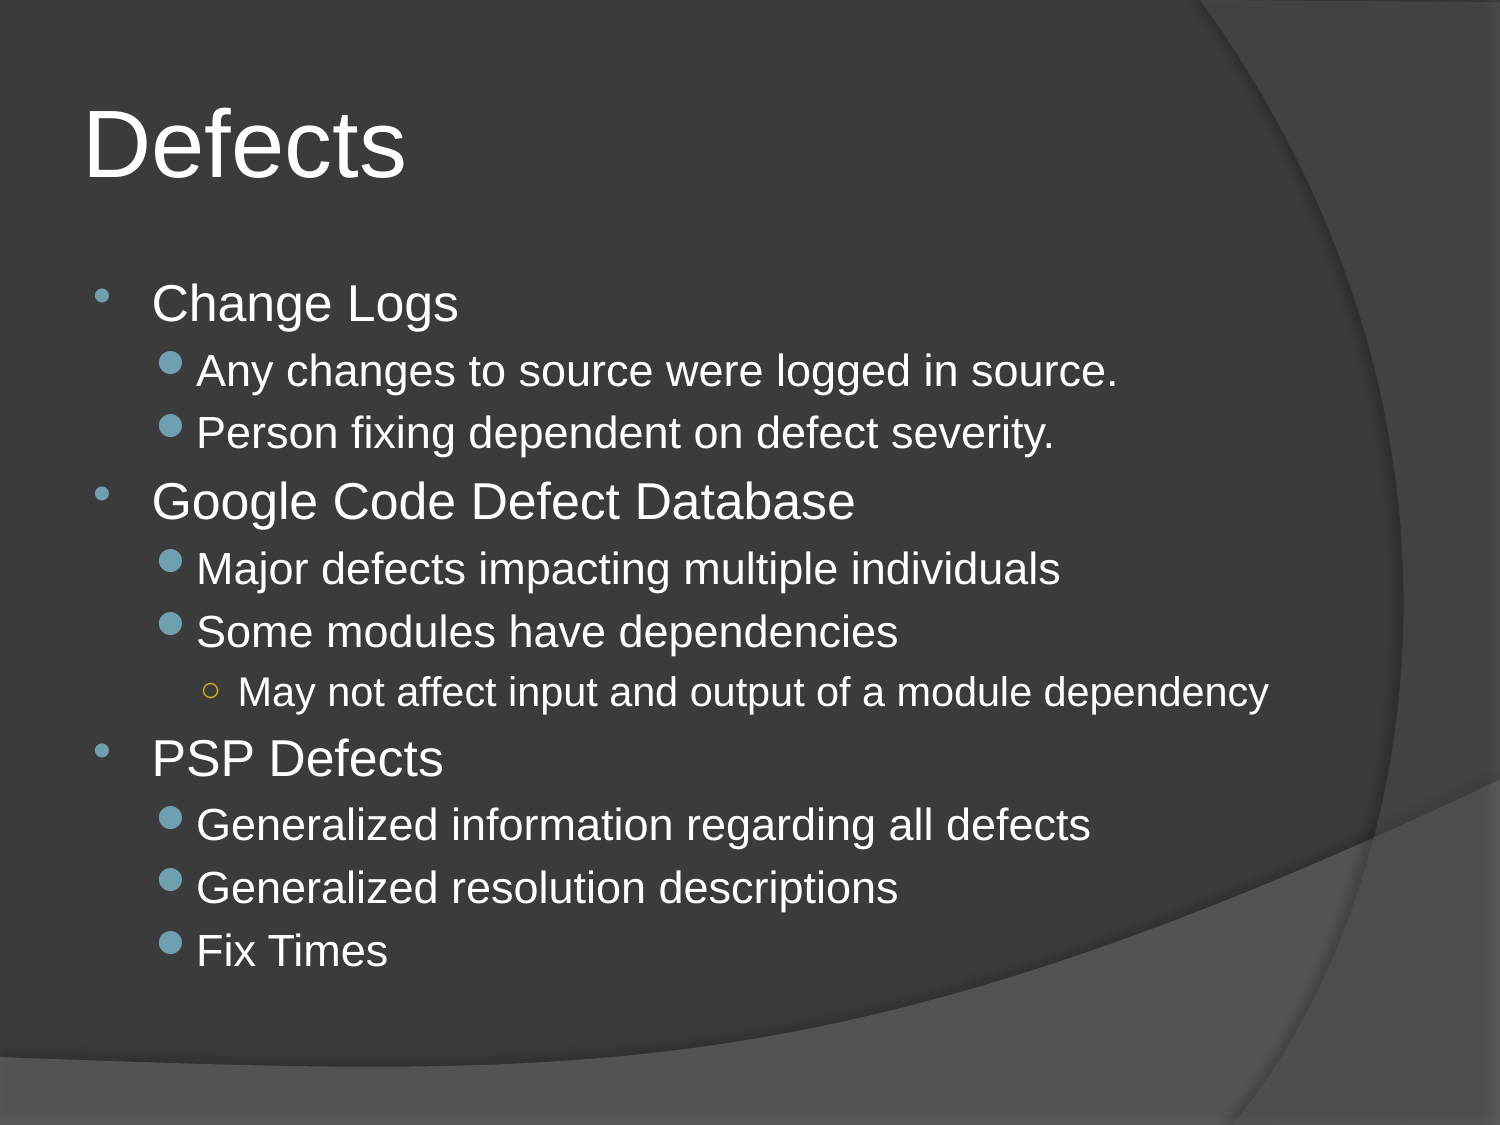

# Defects
Change Logs
Any changes to source were logged in source.
Person fixing dependent on defect severity.
Google Code Defect Database
Major defects impacting multiple individuals
Some modules have dependencies
May not affect input and output of a module dependency
PSP Defects
Generalized information regarding all defects
Generalized resolution descriptions
Fix Times